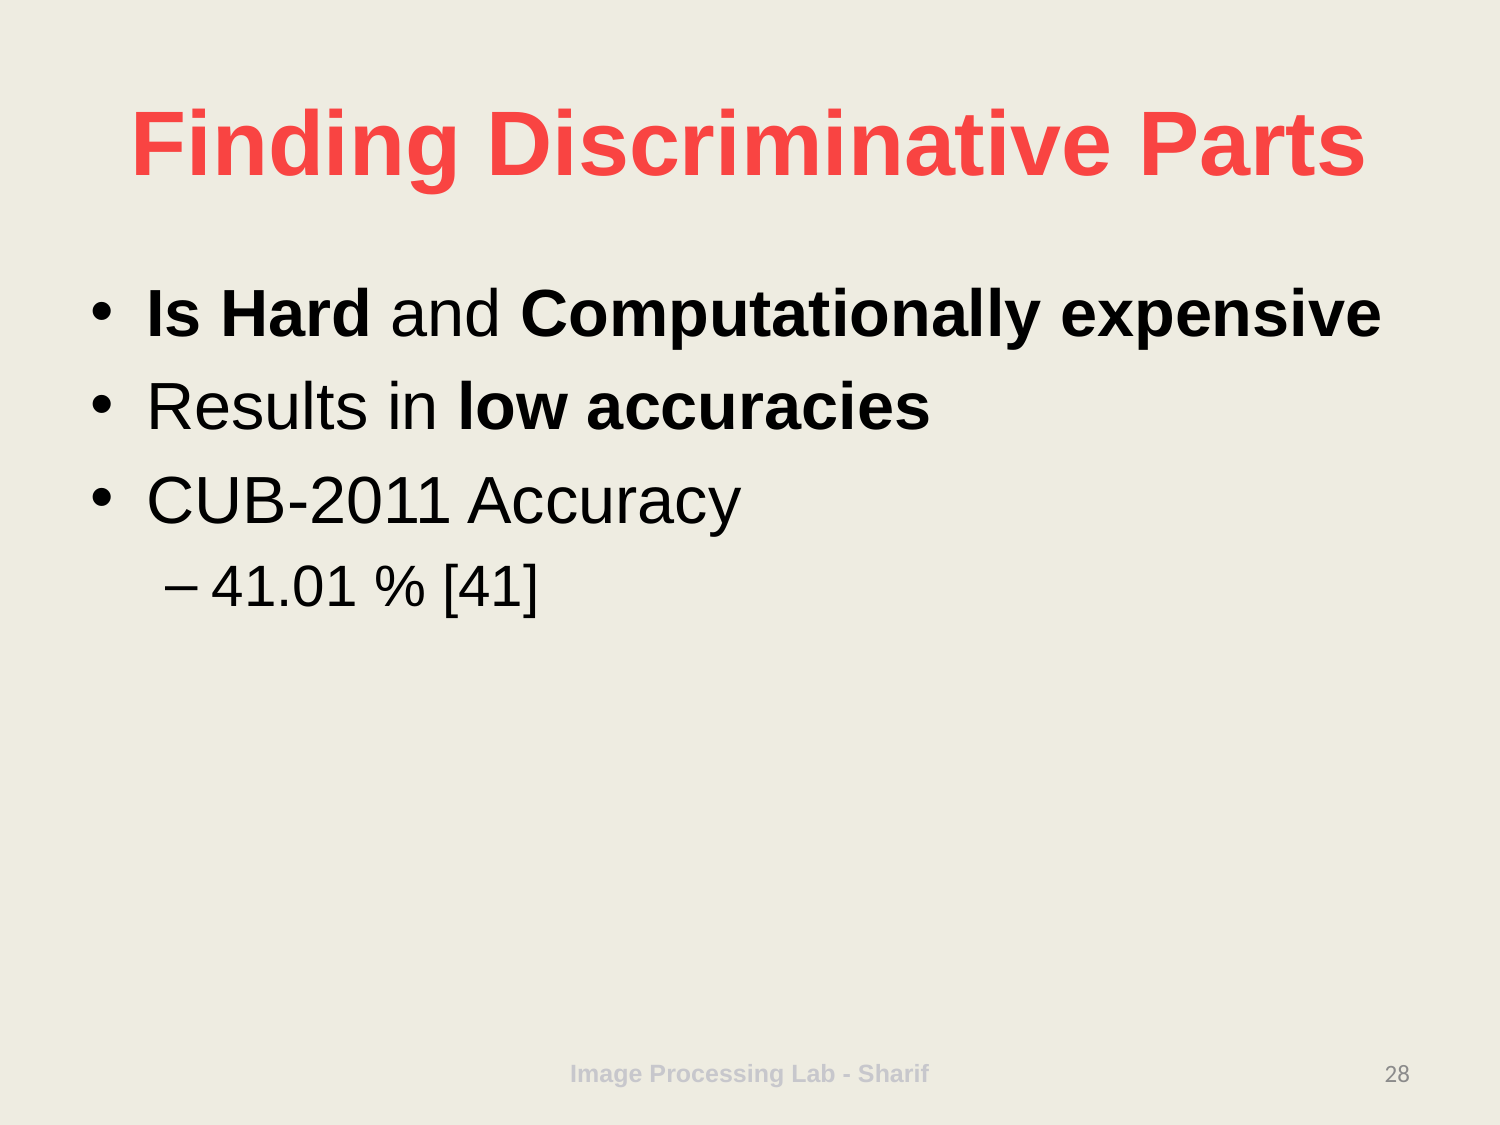

# Finding Discriminative Parts
Is Hard and Computationally expensive
Results in low accuracies
CUB-2011 Accuracy
41.01 % [41]
Image Processing Lab - Sharif
28